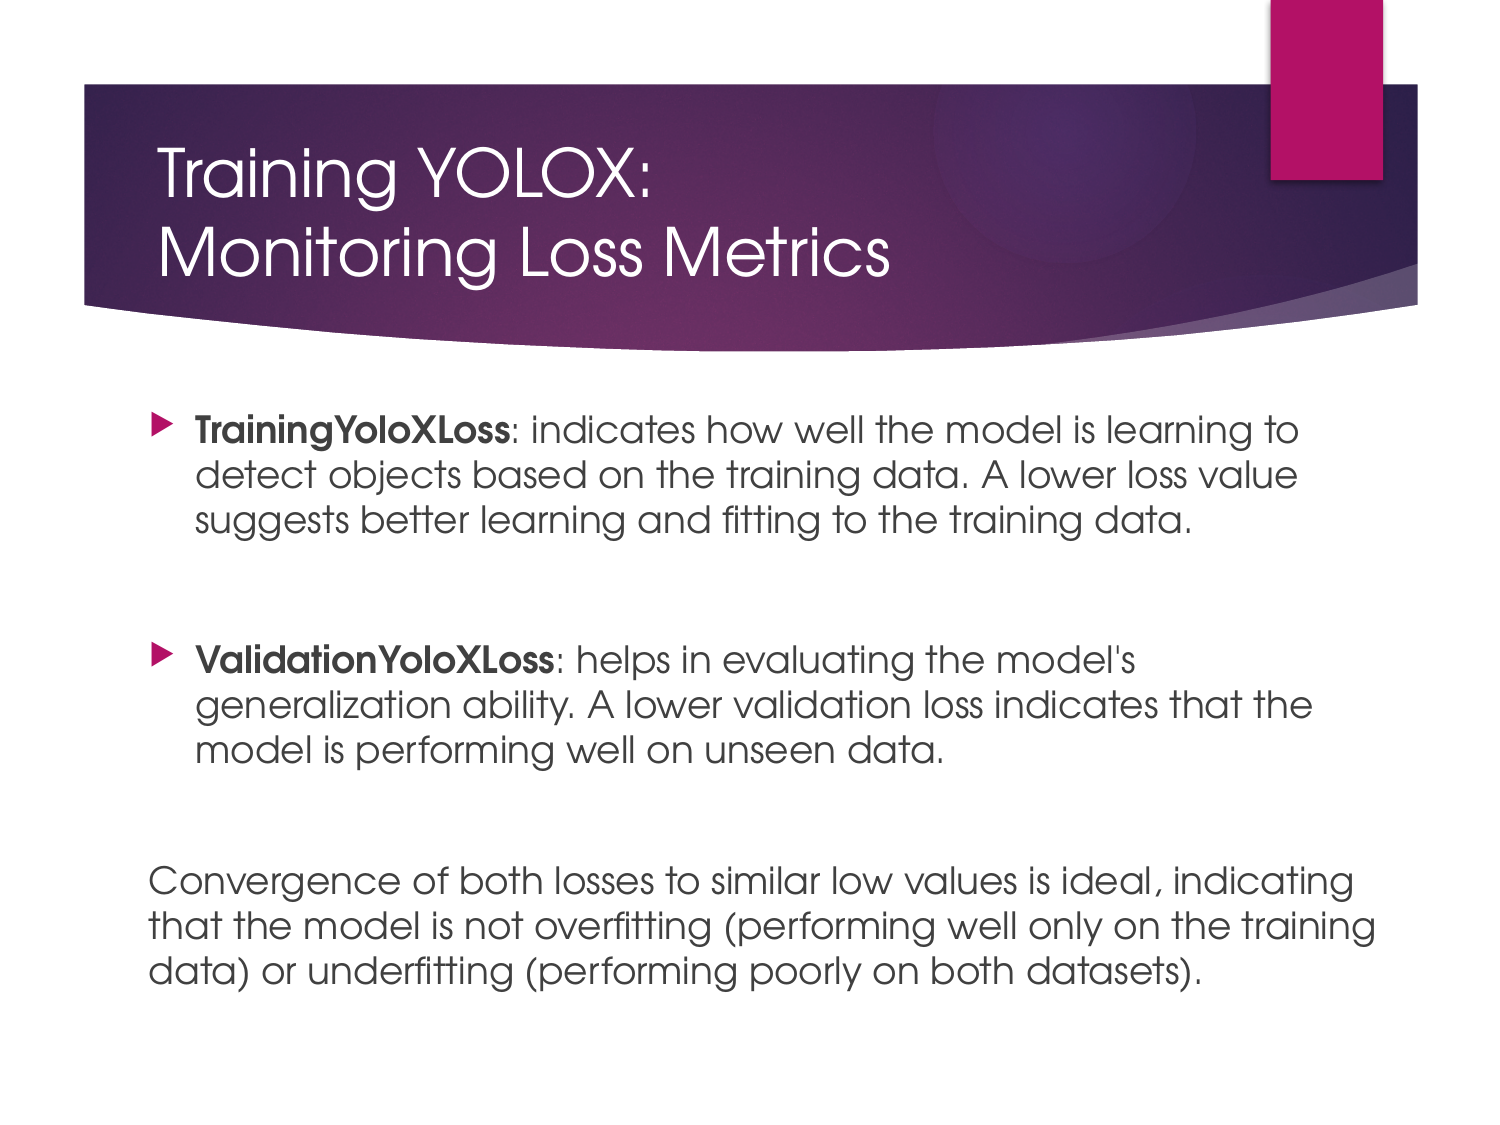

# Training YOLOX: Monitoring Loss Metrics

TrainingYoloXLoss: indicates how well the model is learning to detect objects based on the training data. A lower loss value suggests better learning and fitting to the training data.

ValidationYoloXLoss: helps in evaluating the model's generalization ability. A lower validation loss indicates that the model is performing well on unseen data.

Convergence of both losses to similar low values is ideal, indicating that the model is not overfitting (performing well only on the training data) or underfitting (performing poorly on both datasets).